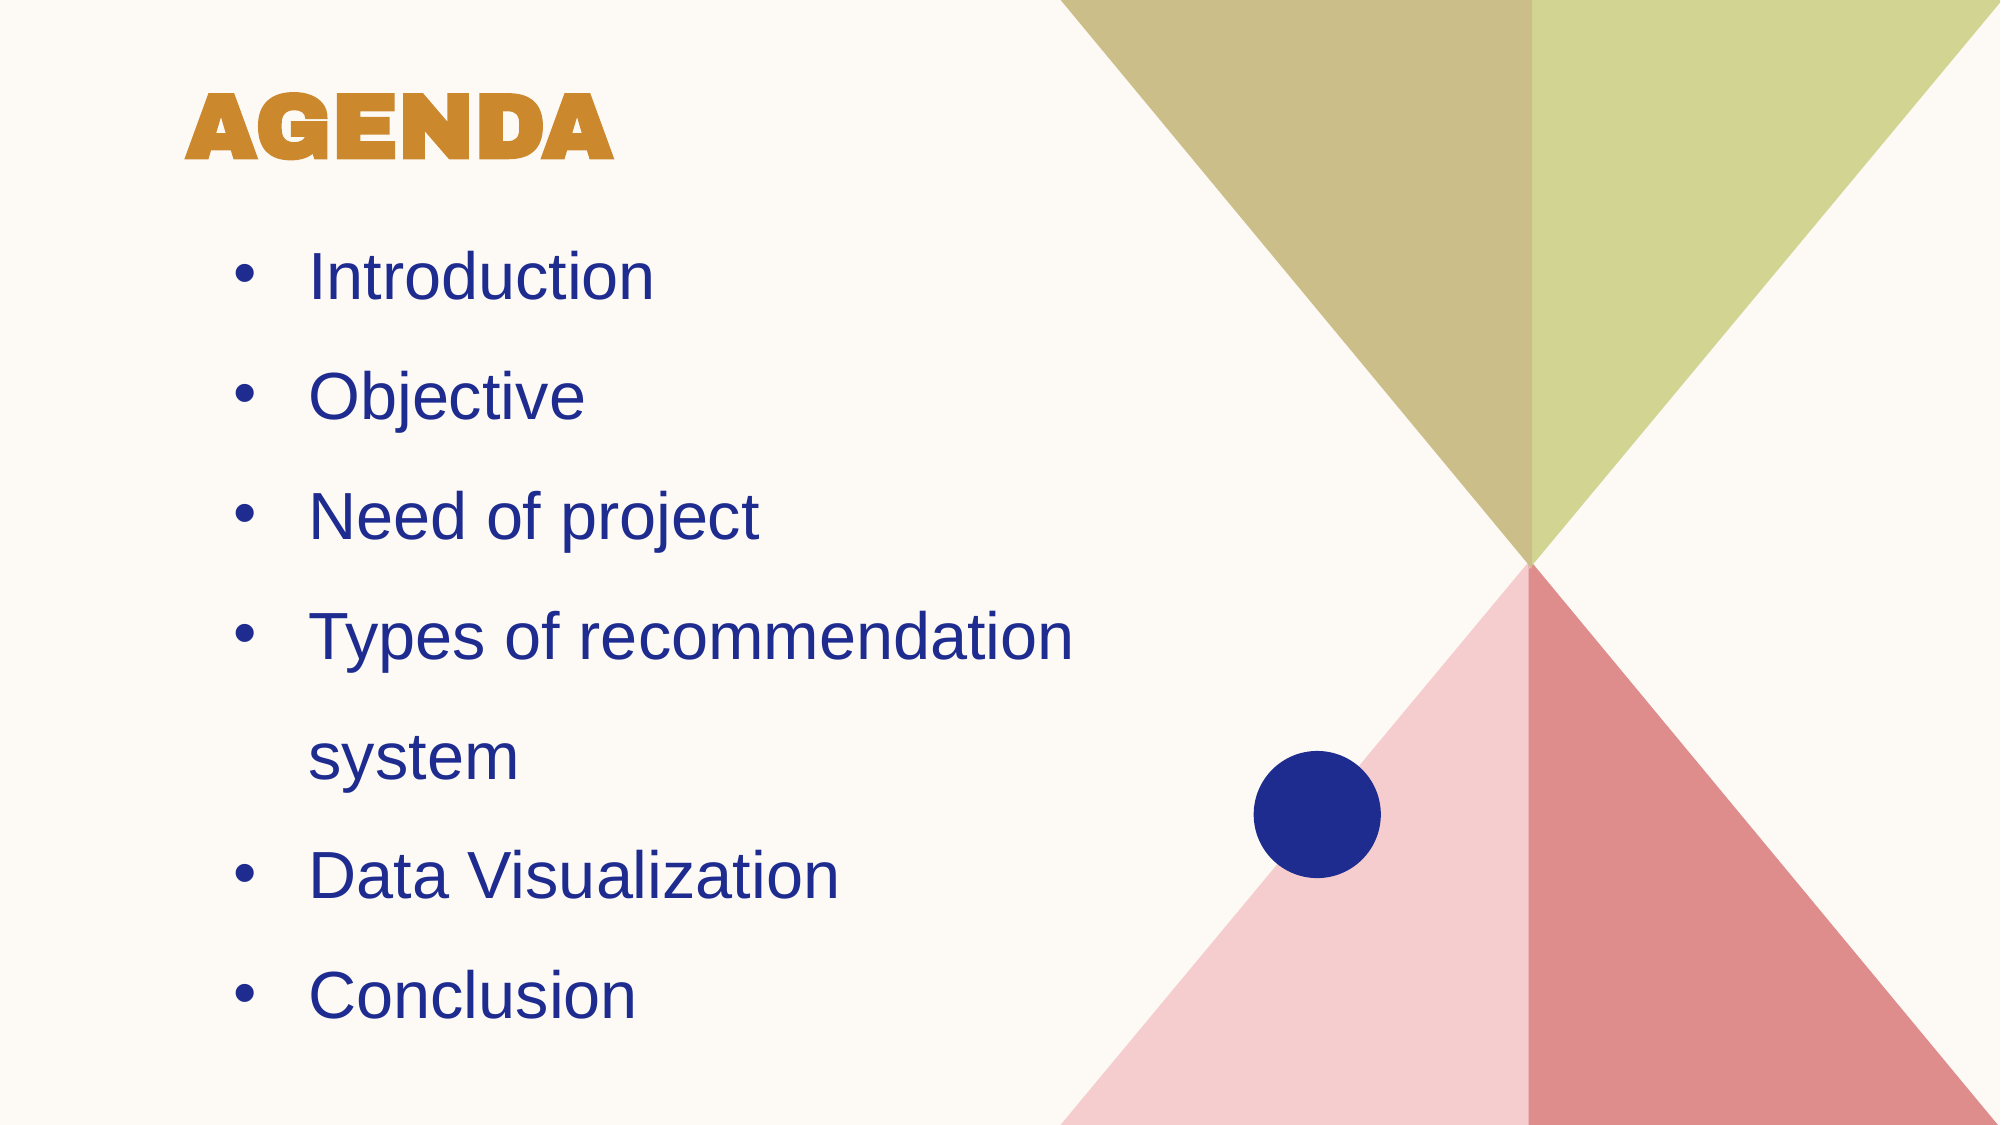

# AGENDA
Introduction
Objective
Need of project
Types of recommendation system
Data Visualization
Conclusion

​